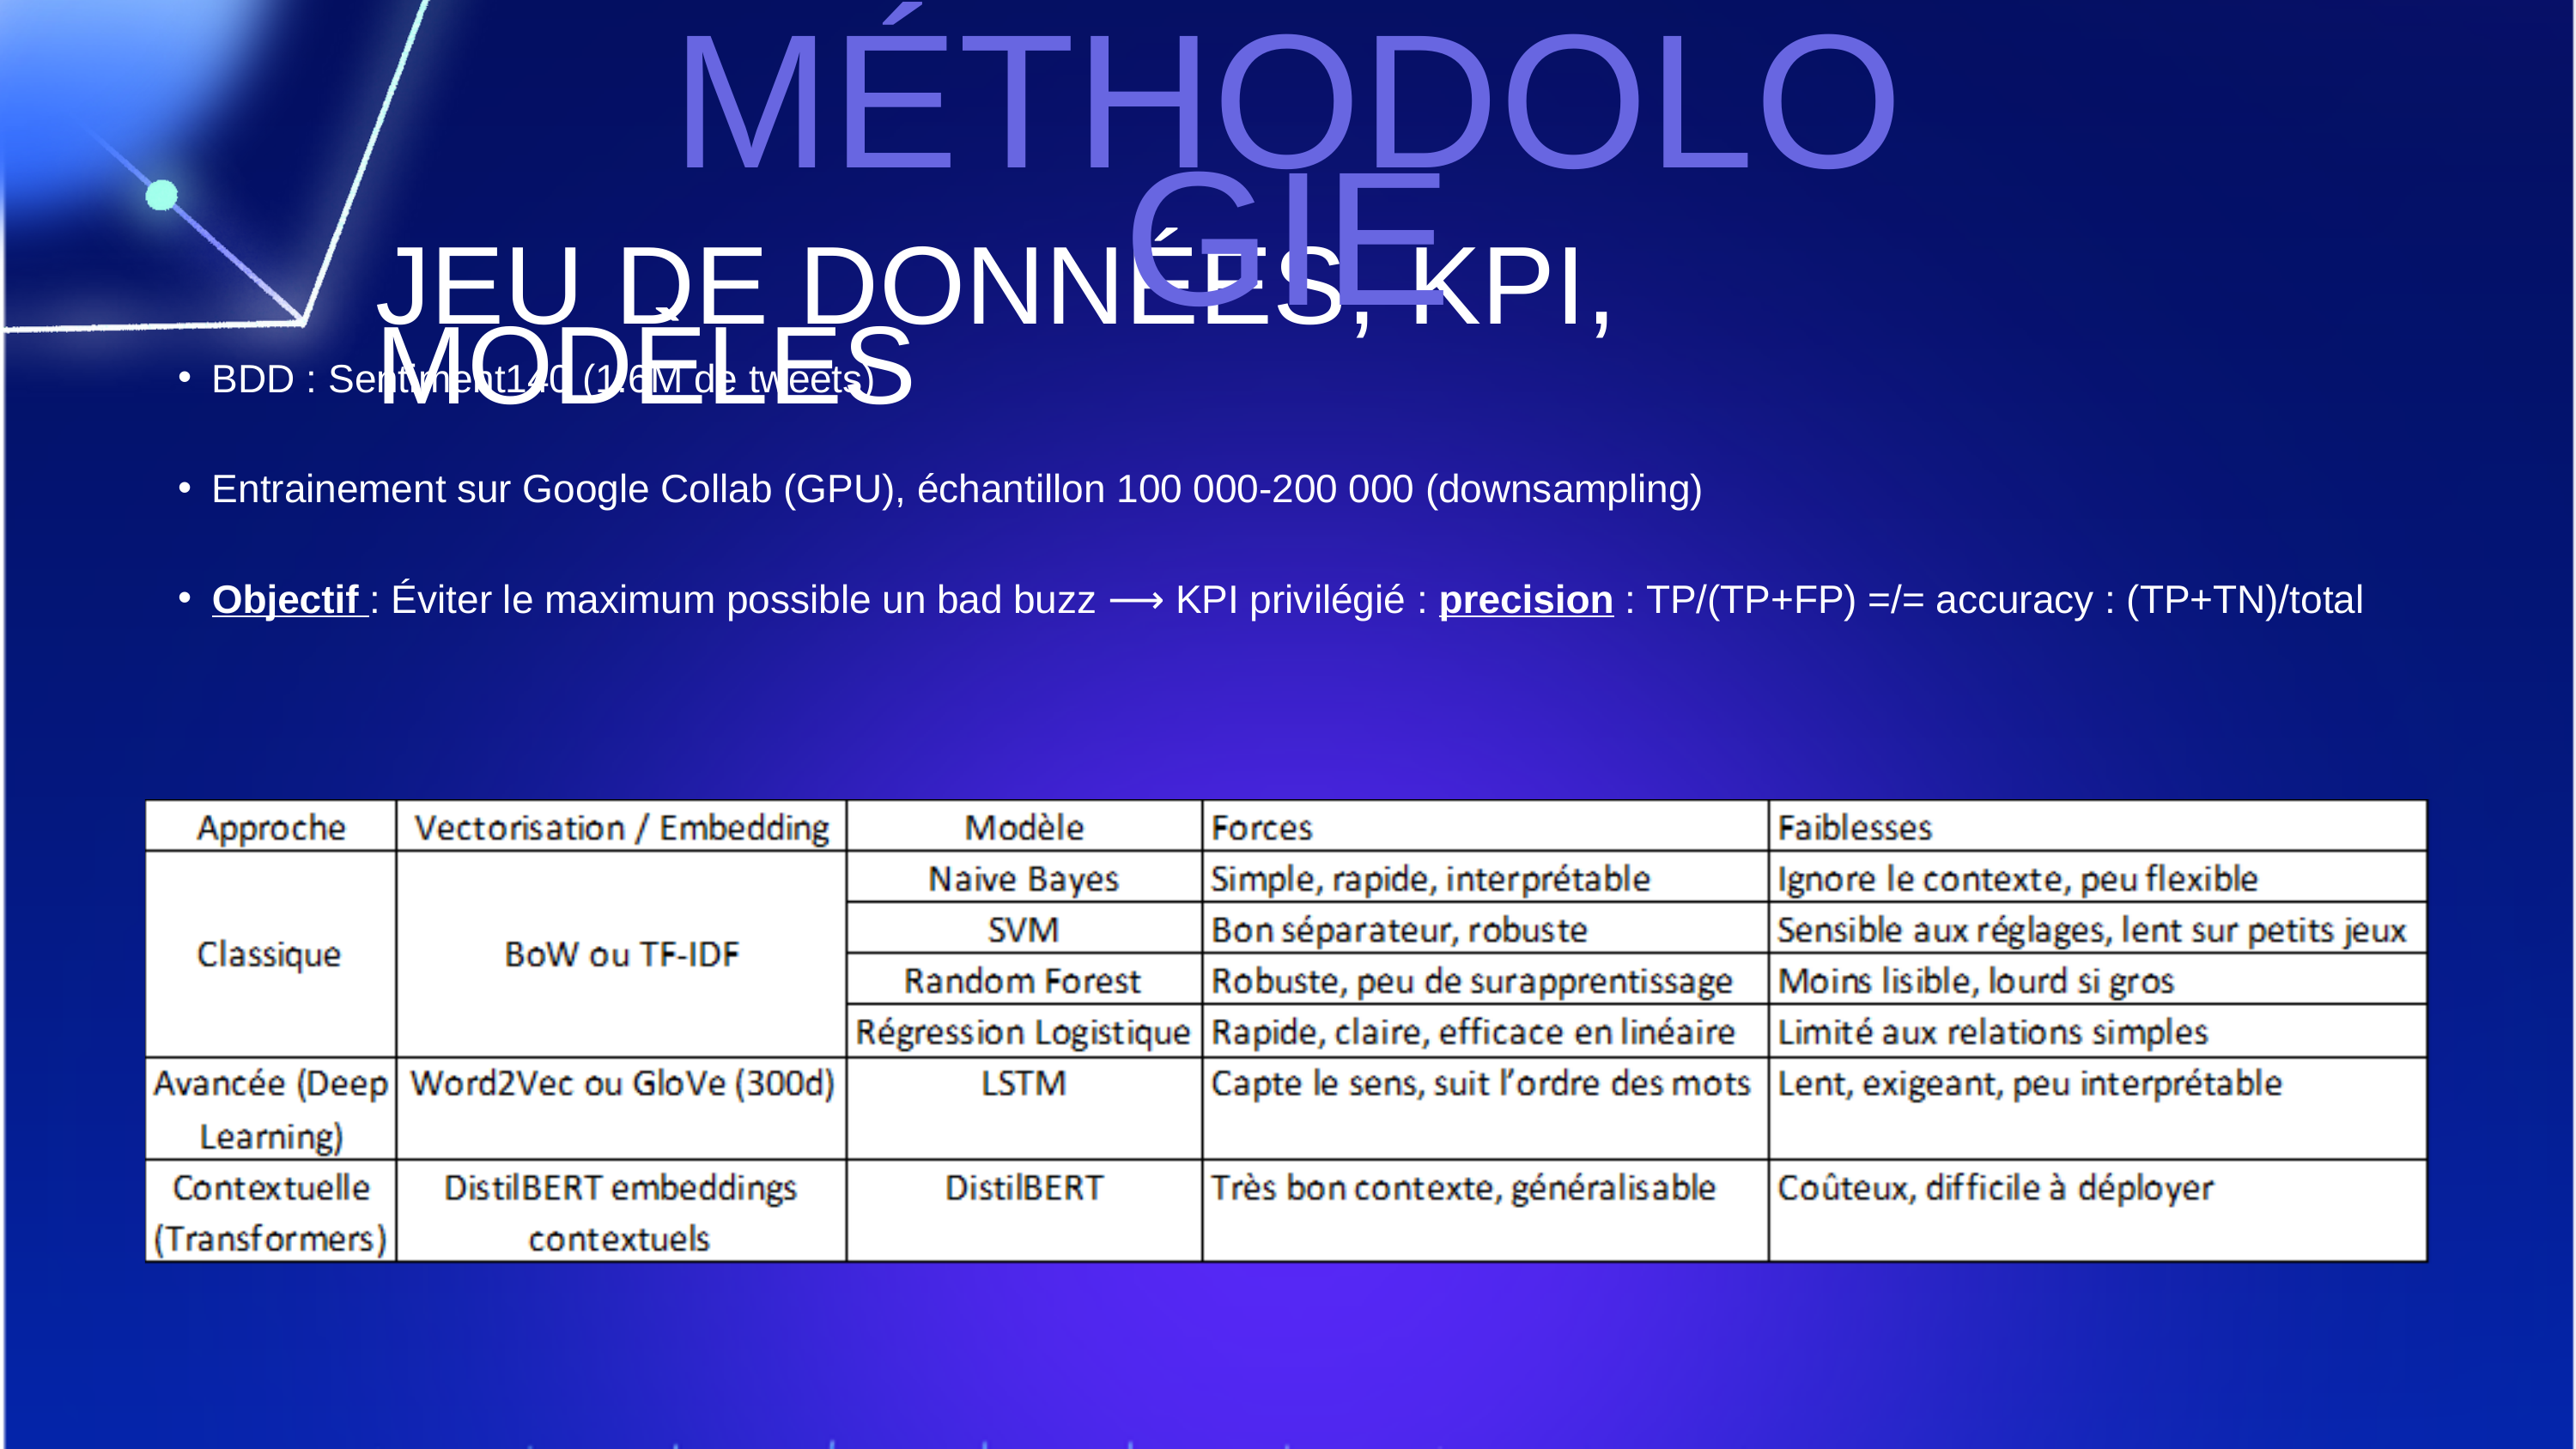

MÉTHODOLOGIE
JEU DE DONNÉES, KPI, MODÈLES
BDD : Sentiment140 (1.6M de tweets)

Entrainement sur Google Collab (GPU), échantillon 100 000-200 000 (downsampling)

Objectif : Éviter le maximum possible un bad buzz ⟶ KPI privilégié : precision : TP/(TP+FP) =/= accuracy : (TP+TN)/total